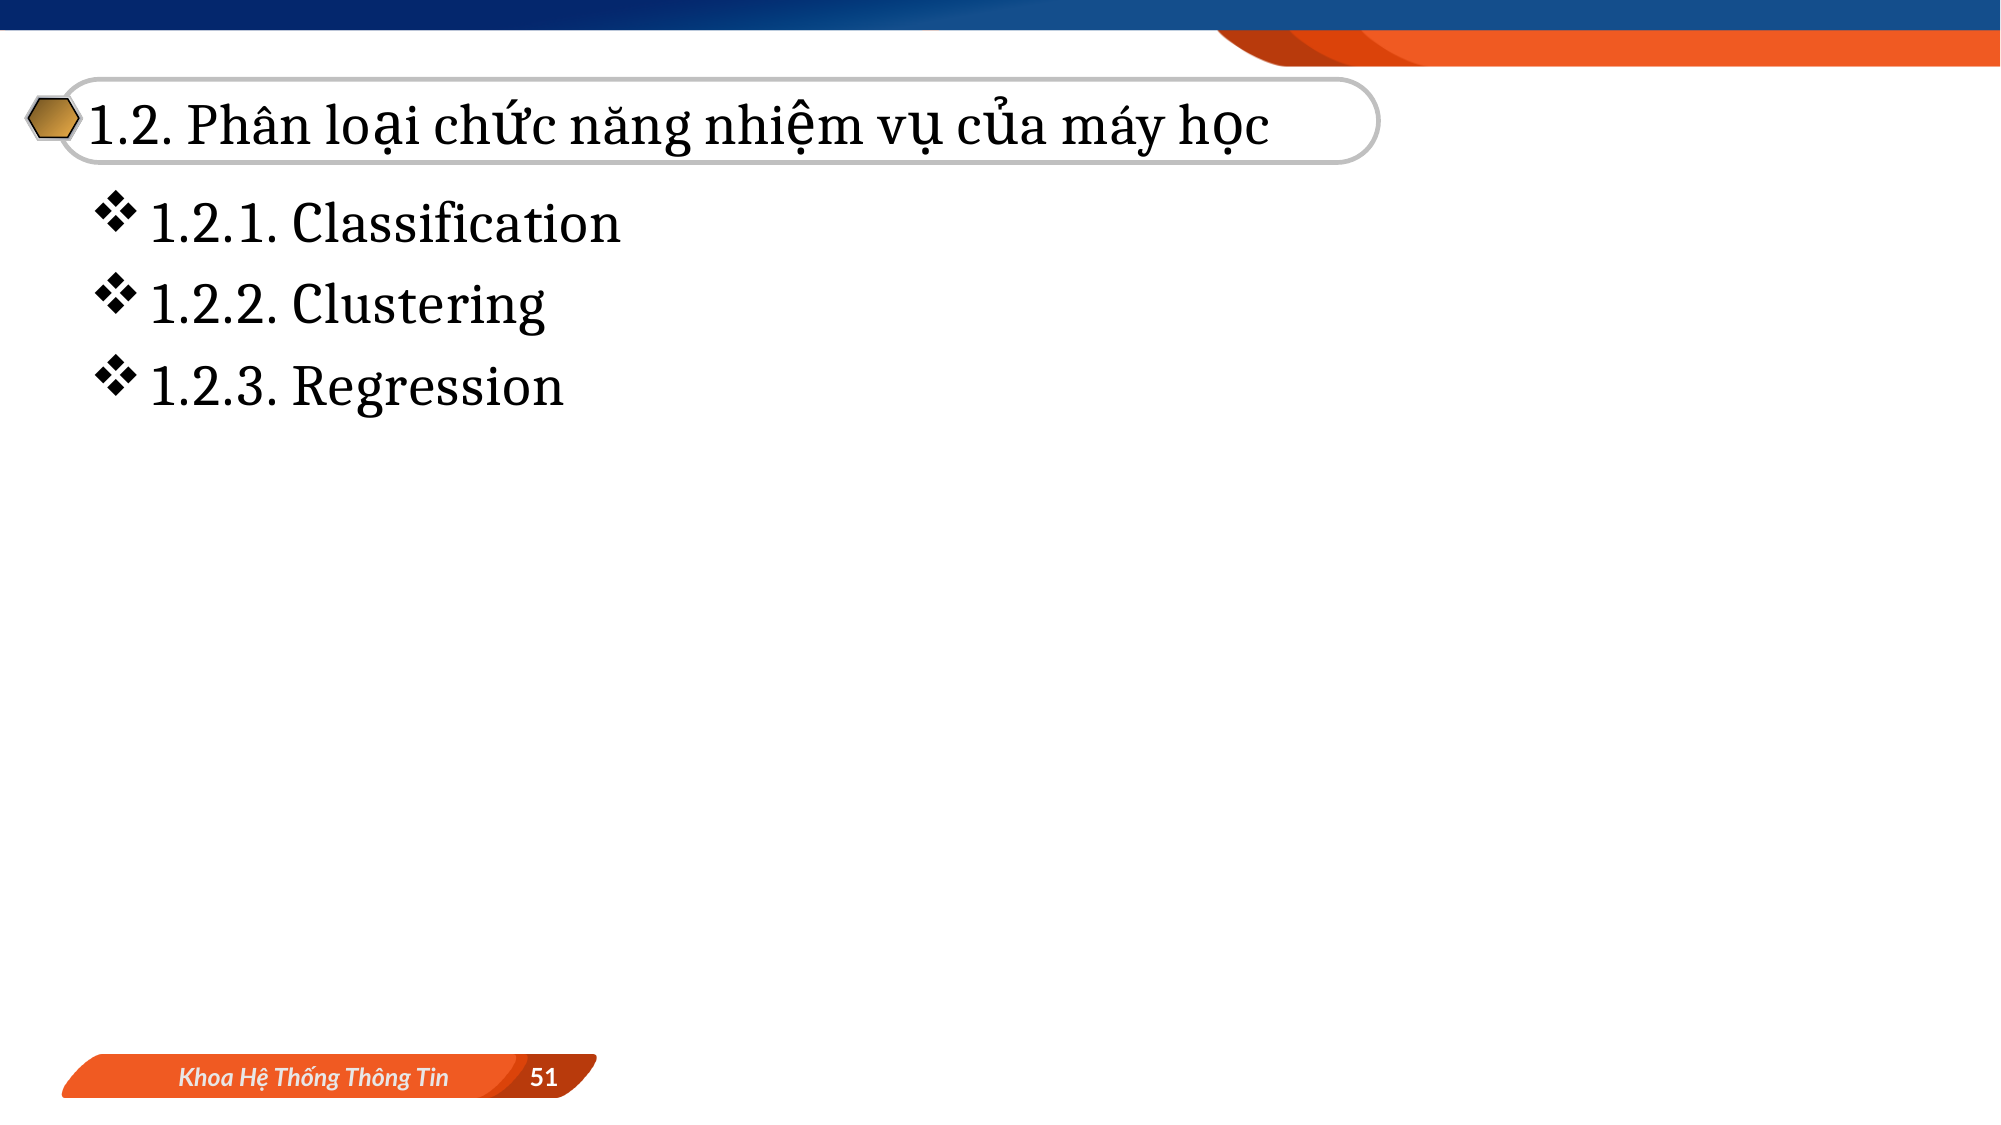

1.2. Phân loại chức năng nhiệm vụ của máy học

1.2.1. Classification
1.2.2. Clustering
1.2.3. Regression
51
Khoa Hệ Thống Thông Tin